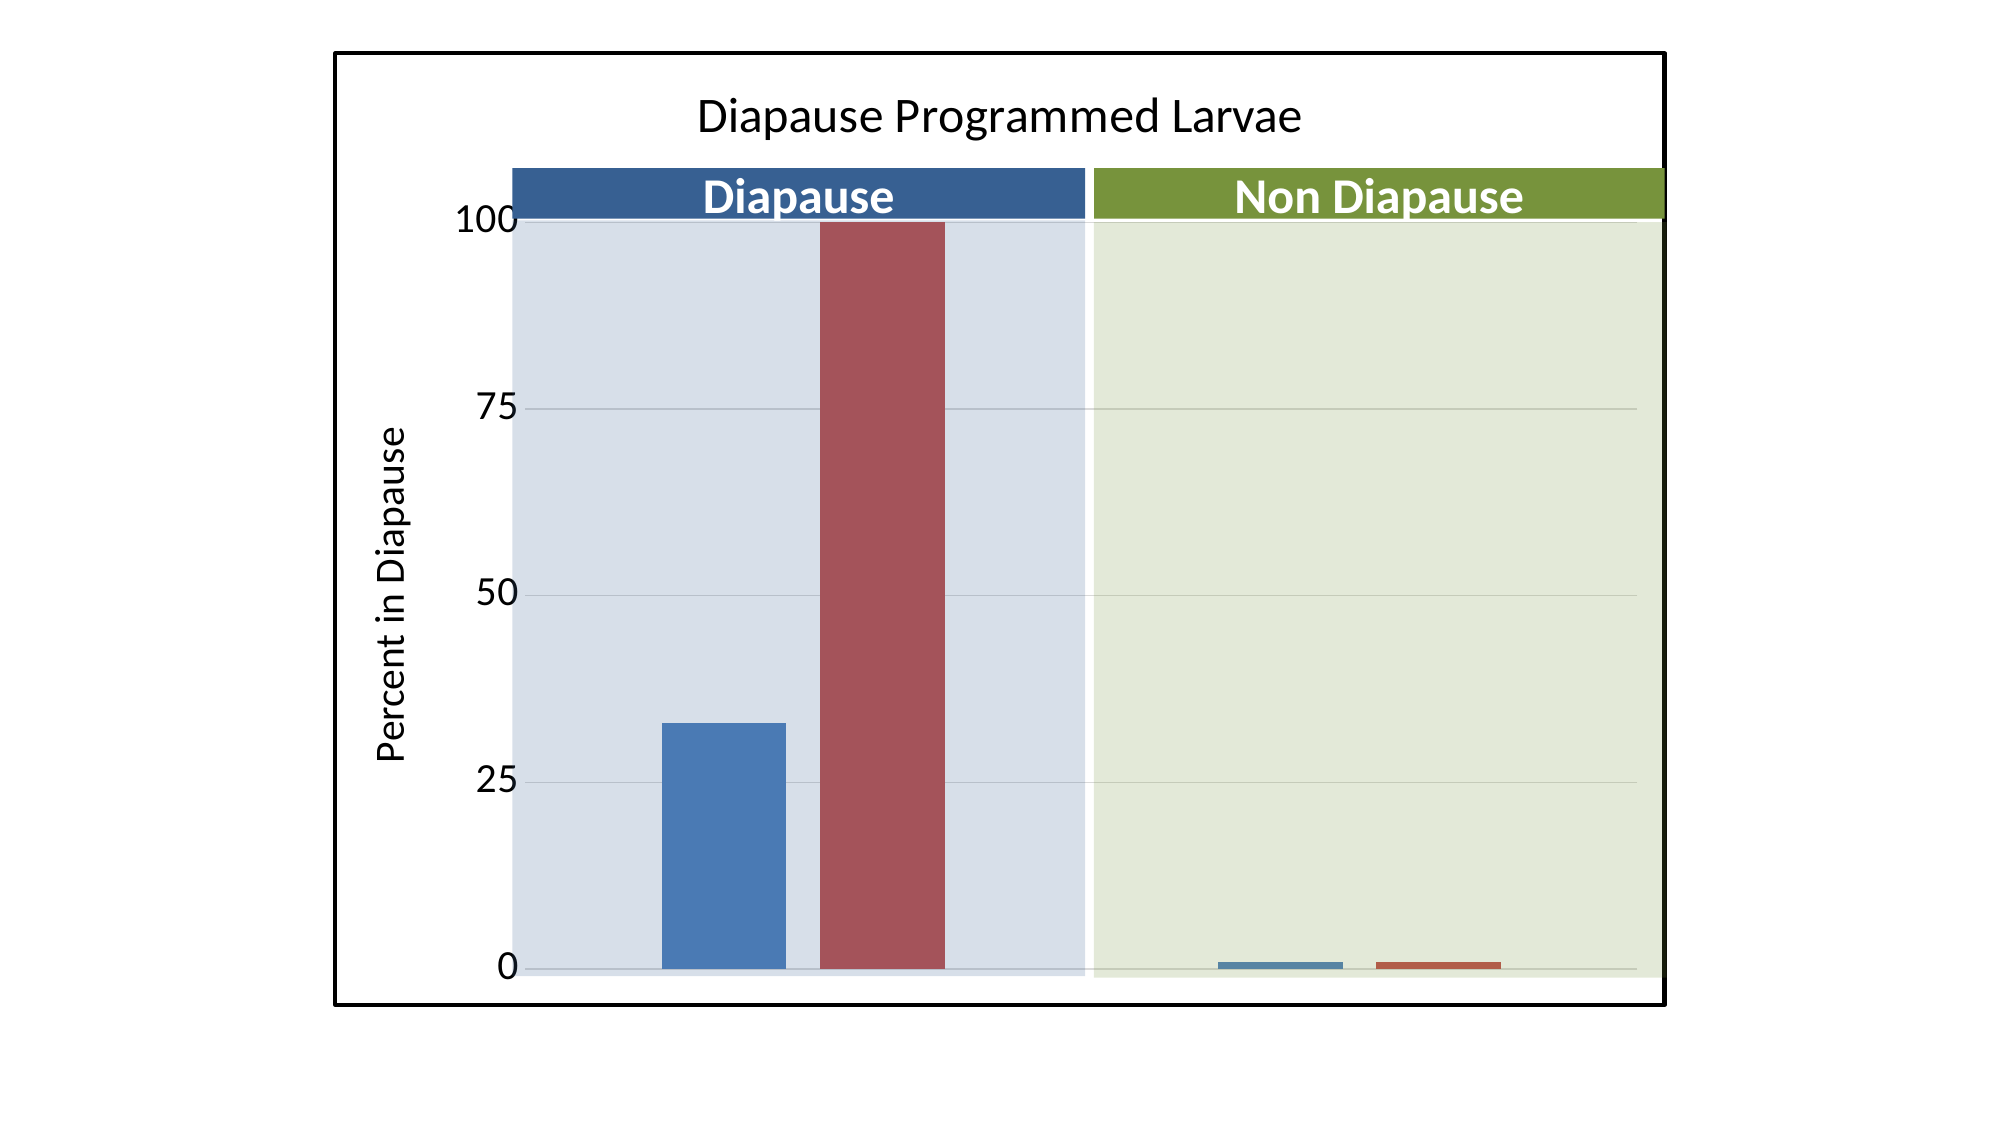

### Chart: Diapause Programmed Larvae

| Category | Short Genotype  | Long Genotype |
|---|---|---|
| Diapause | 33.0 | 100.0 |
| Non Diapause | 1.0 | 1.0 |
Diapause
Non Diapause